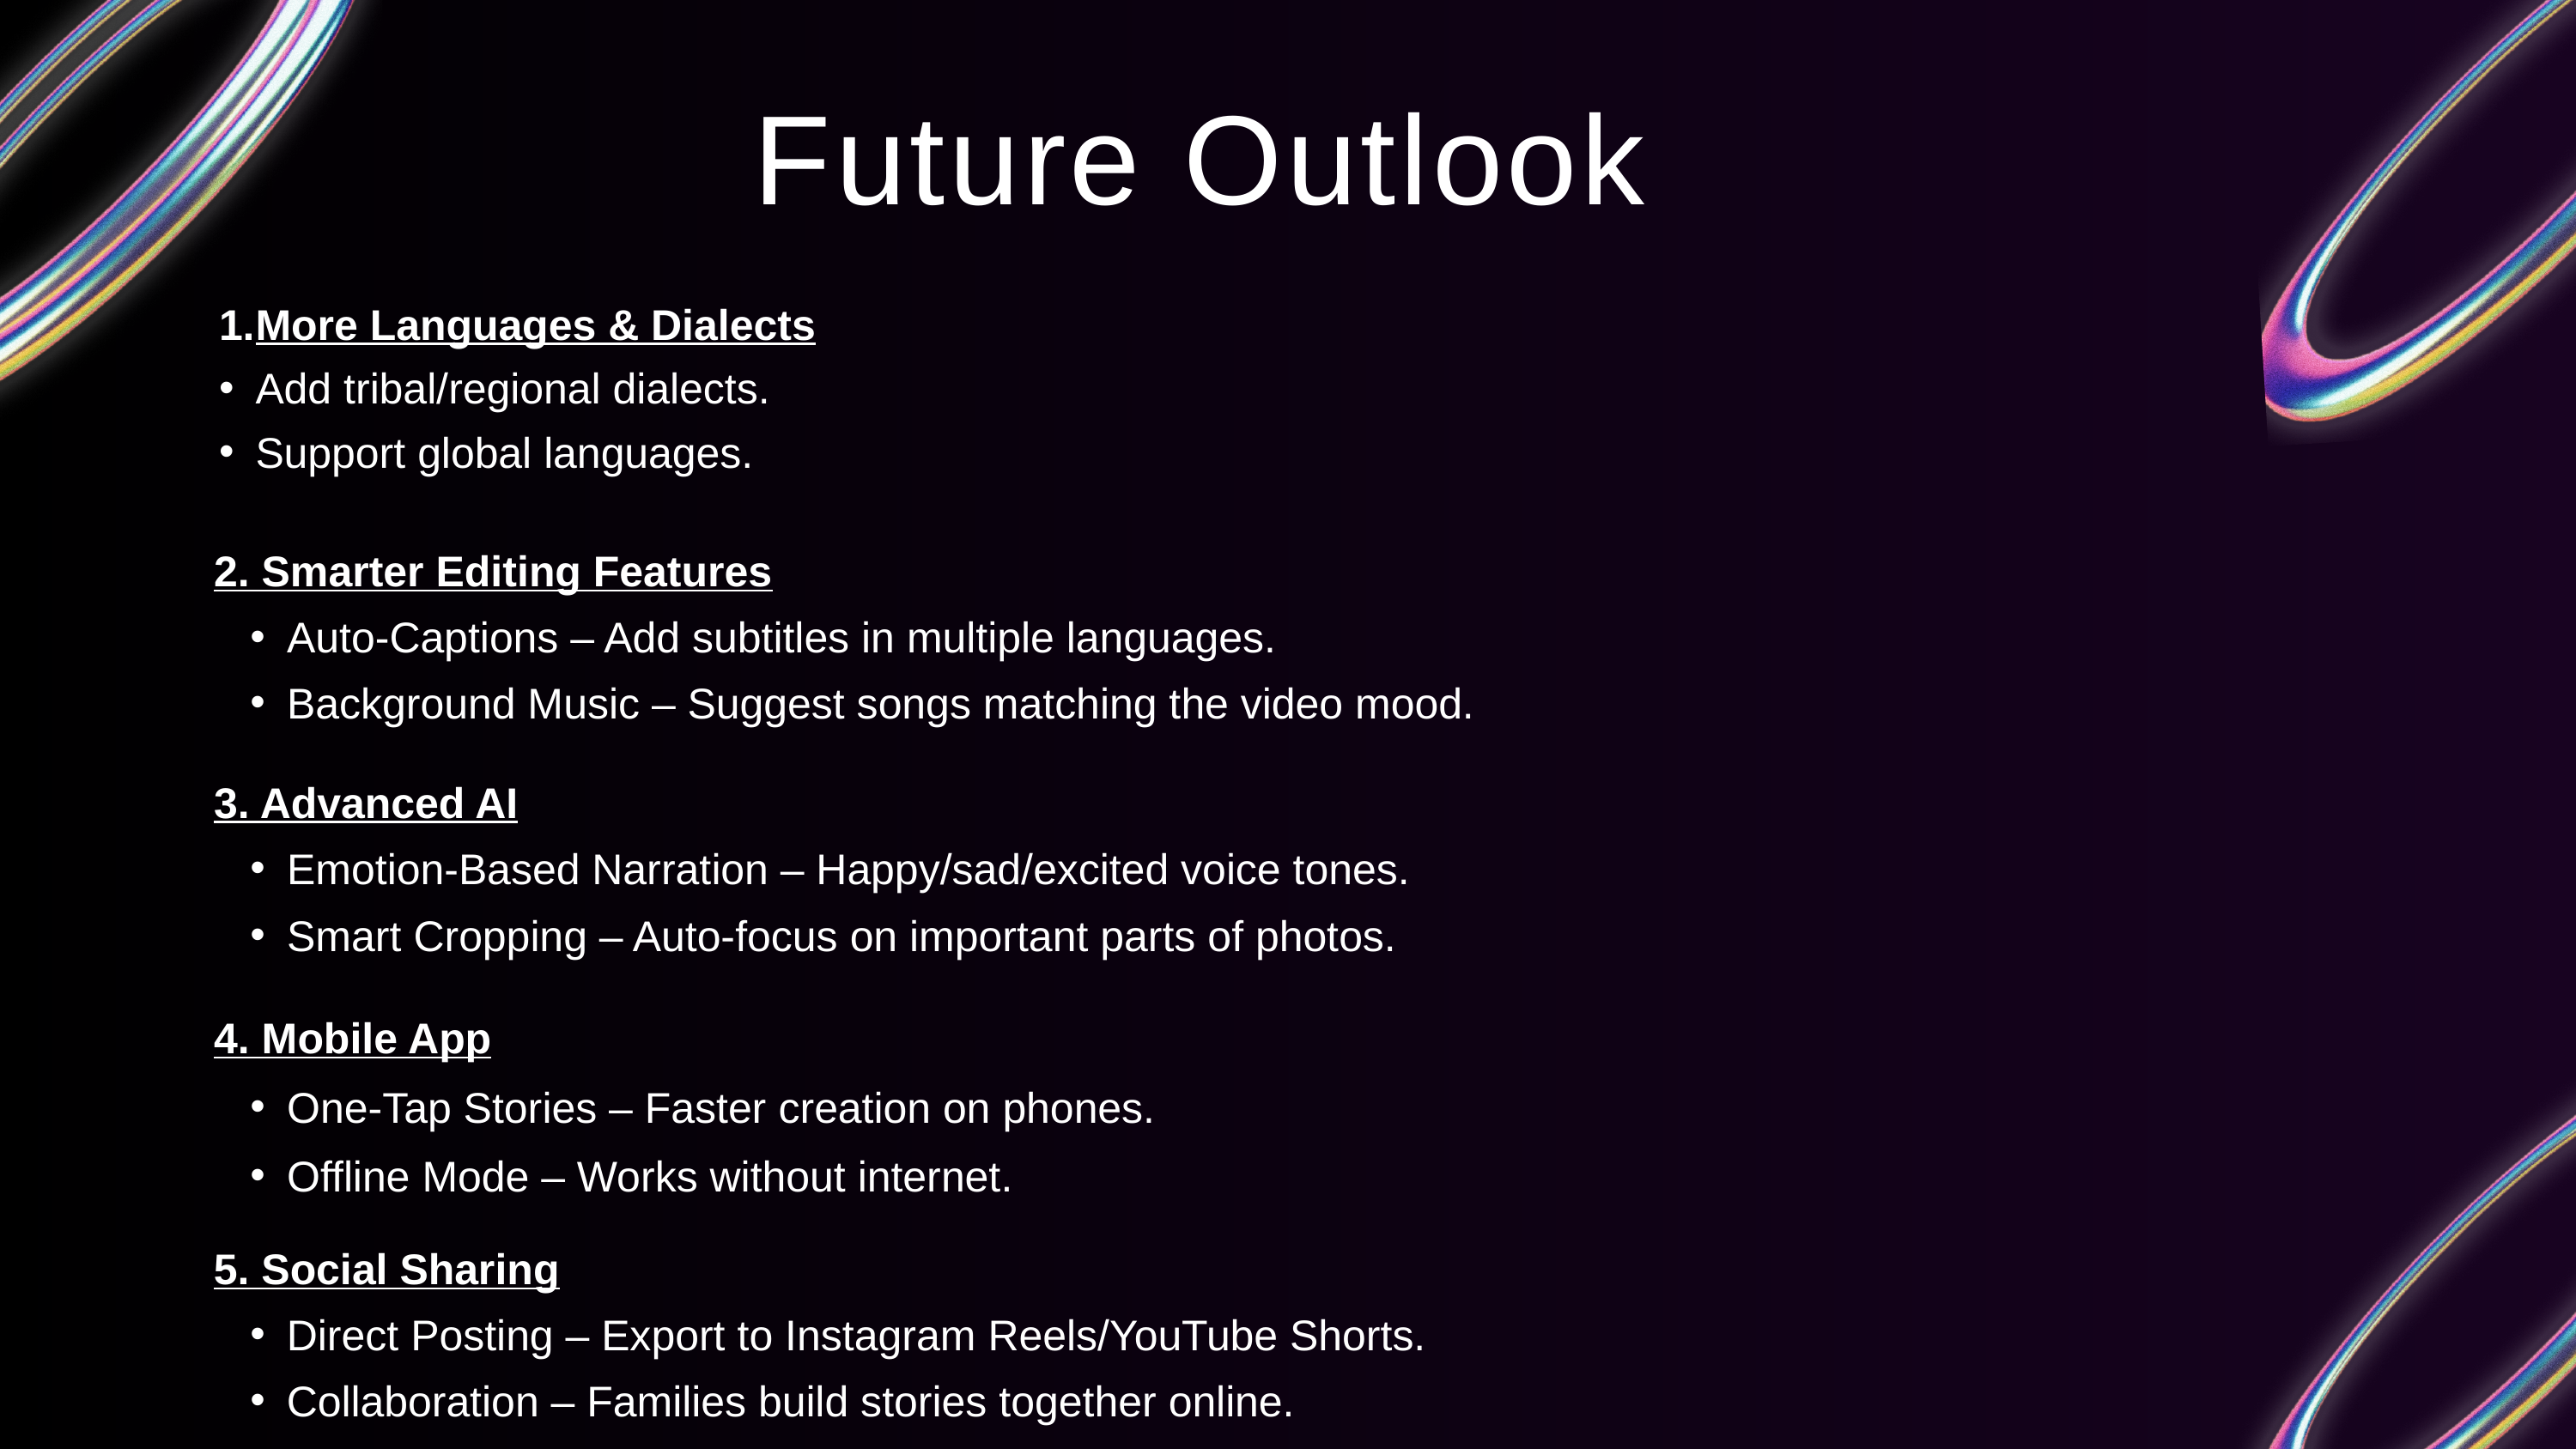

Future Outlook
More Languages & Dialects
Add tribal/regional dialects.
Support global languages.
2. Smarter Editing Features
Auto-Captions – Add subtitles in multiple languages.
Background Music – Suggest songs matching the video mood.
3. Advanced AI
Emotion-Based Narration – Happy/sad/excited voice tones.
Smart Cropping – Auto-focus on important parts of photos.
4. Mobile App
One-Tap Stories – Faster creation on phones.
Offline Mode – Works without internet.

5. Social Sharing
Direct Posting – Export to Instagram Reels/YouTube Shorts.
Collaboration – Families build stories together online.